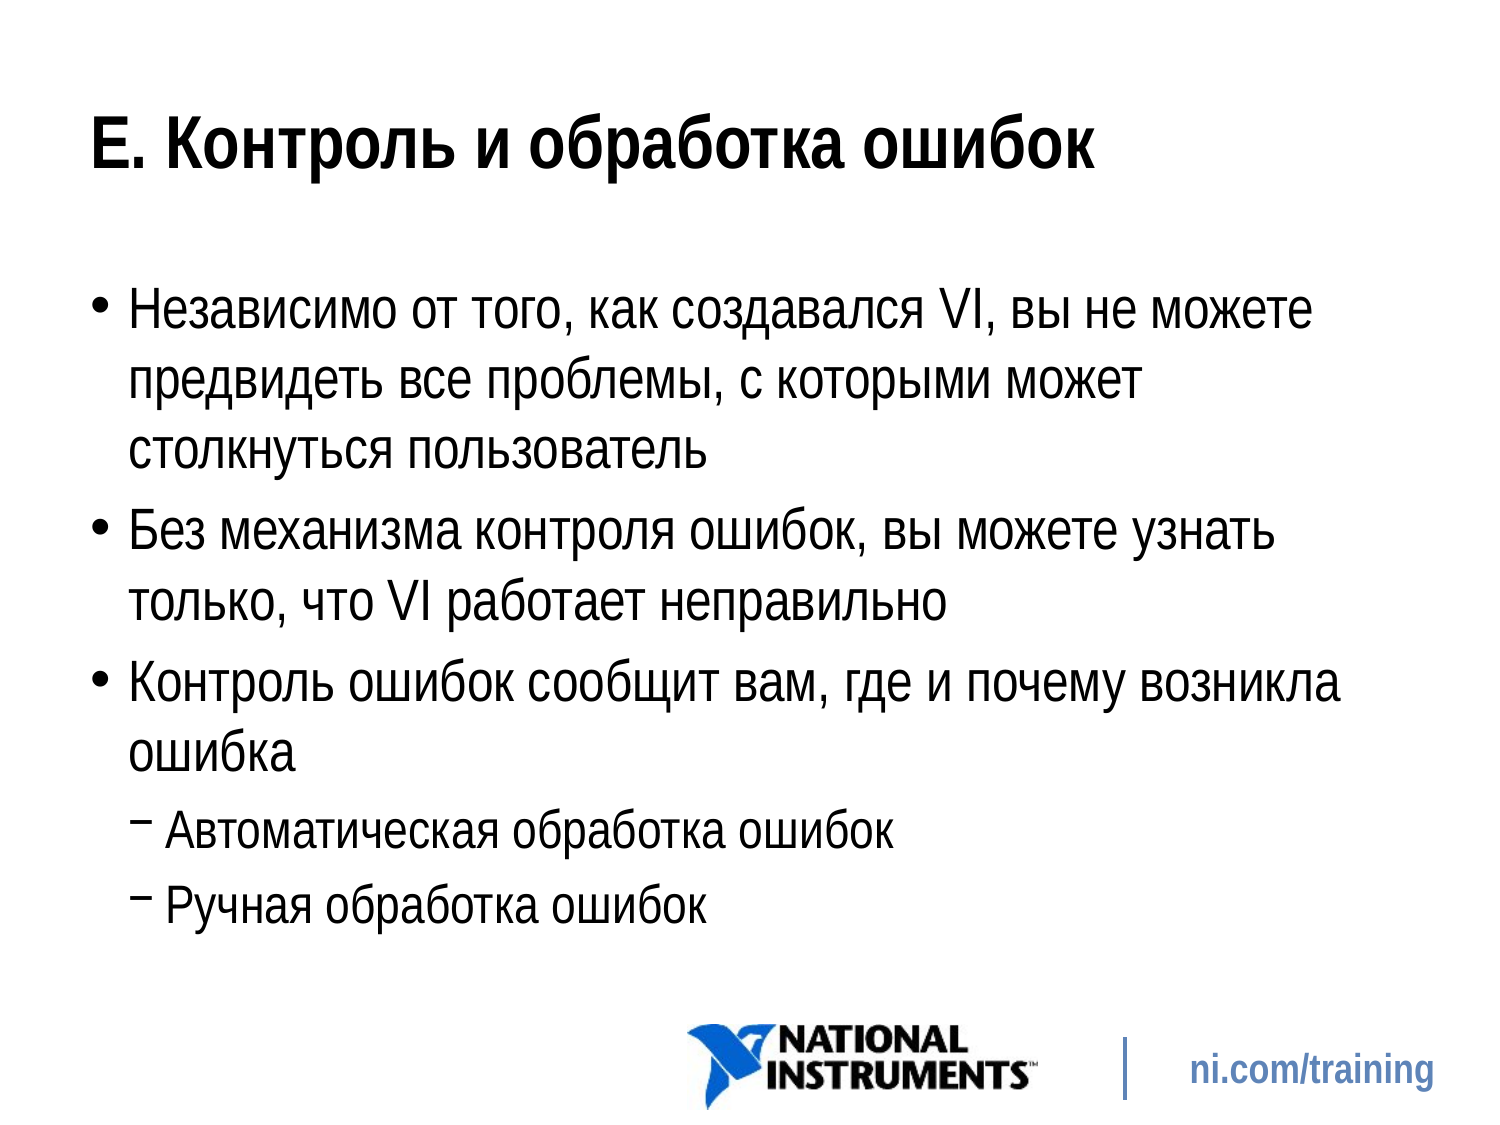

# E. Контроль и обработка ошибок
Независимо от того, как создавался VI, вы не можете предвидеть все проблемы, с которыми может столкнуться пользователь
Без механизма контроля ошибок, вы можете узнать только, что VI работает неправильно
Контроль ошибок сообщит вам, где и почему возникла ошибка
Автоматическая обработка ошибок
Ручная обработка ошибок

89